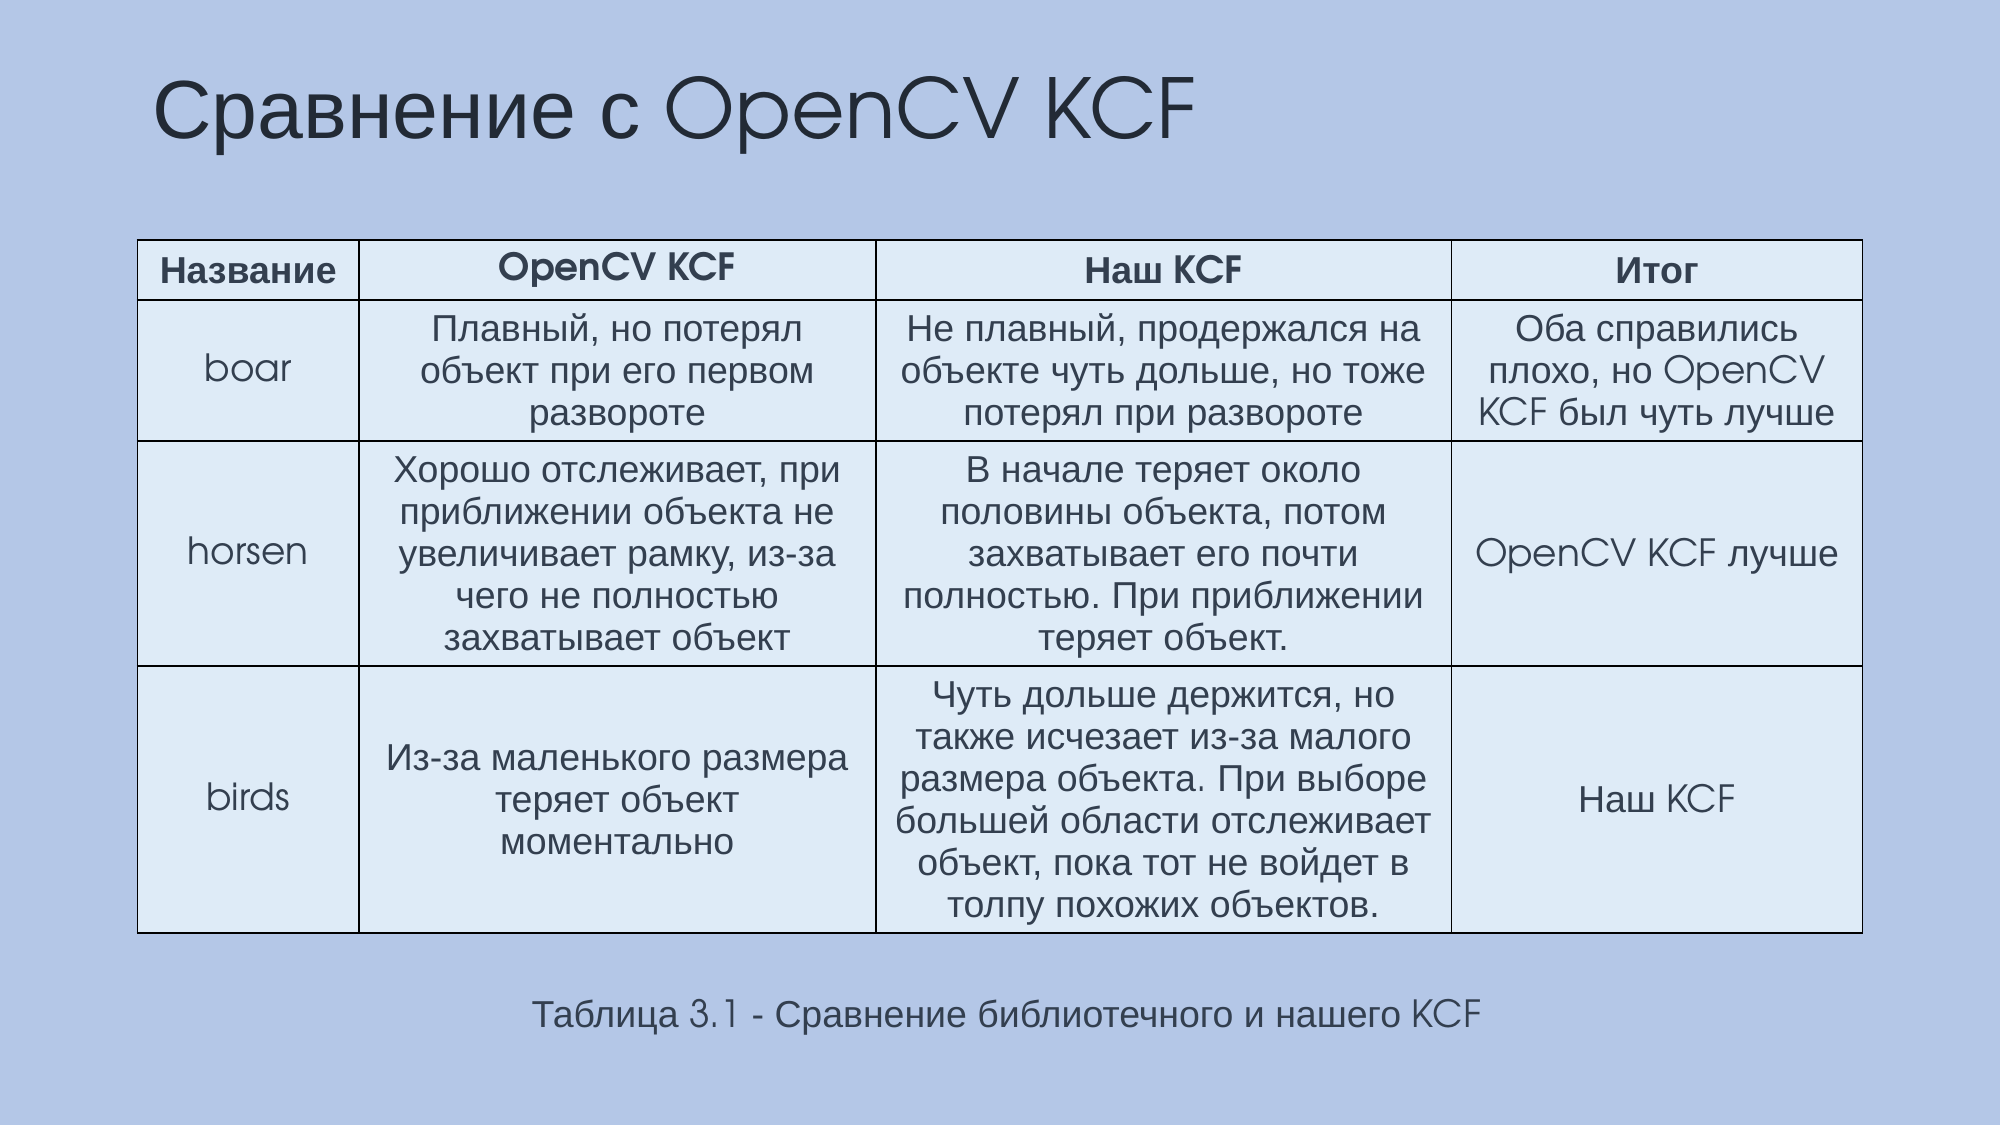

# Сравнение с OpenCV KCF
| Название | OpenCV KCF | Наш KCF | Итог |
| --- | --- | --- | --- |
| boar | Плавный, но потерял объект при его первом развороте | Не плавный, продержался на объекте чуть дольше, но тоже потерял при развороте | Оба справились плохо, но OpenCV KCF был чуть лучше |
| horsen | Хорошо отслеживает, при приближении объекта не увеличивает рамку, из-за чего не полностью захватывает объект | В начале теряет около половины объекта, потом захватывает его почти полностью. При приближении теряет объект. | OpenCV KCF лучше |
| birds | Из-за маленького размера теряет объект моментально | Чуть дольше держится, но также исчезает из-за малого размера объекта. При выборе большей области отслеживает объект, пока тот не войдет в толпу похожих объектов. | Наш KCF |
Таблица 3.1 - Сравнение библиотечного и нашего KCF